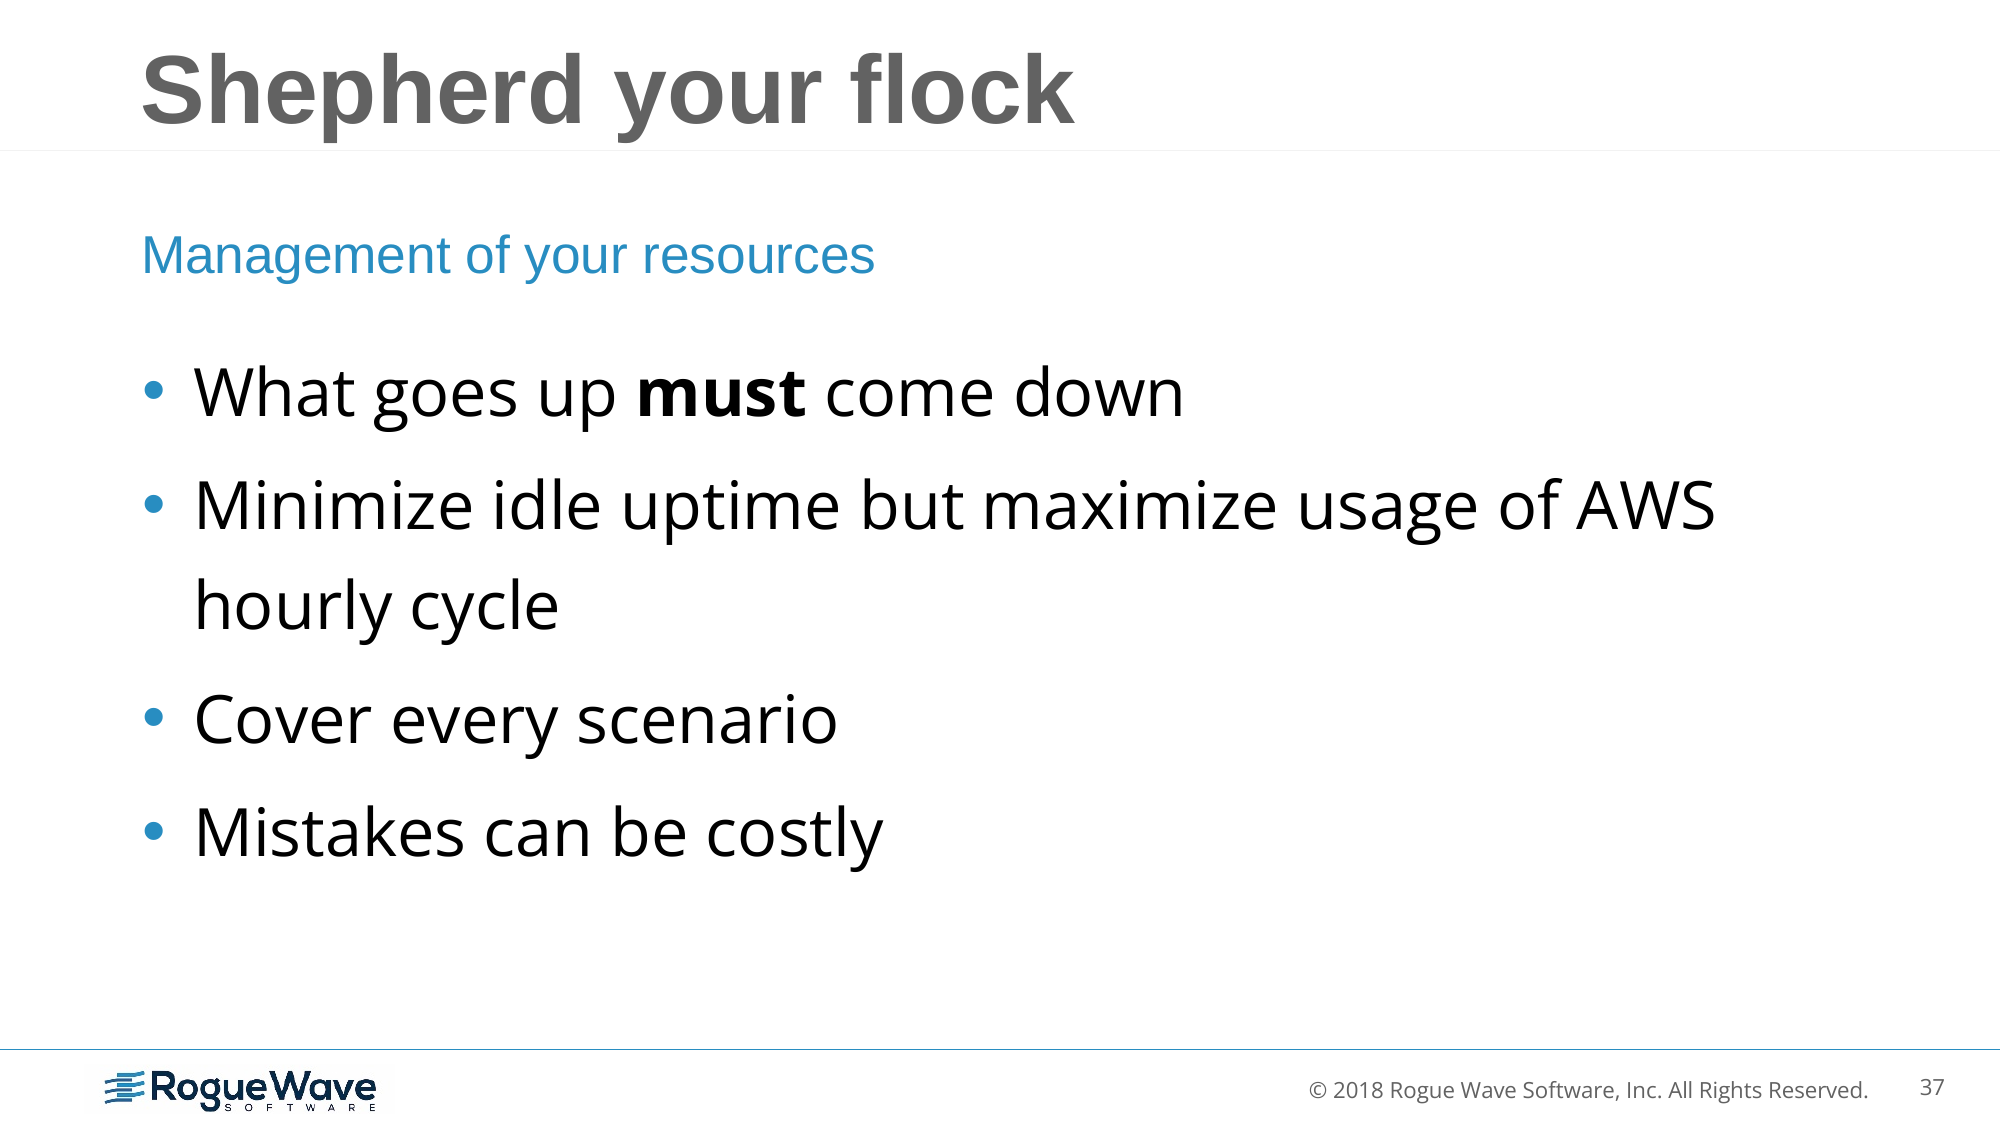

# Shepherd your flock
Management of your resources
What goes up must come down
Minimize idle uptime but maximize usage of AWS hourly cycle
Cover every scenario
Mistakes can be costly